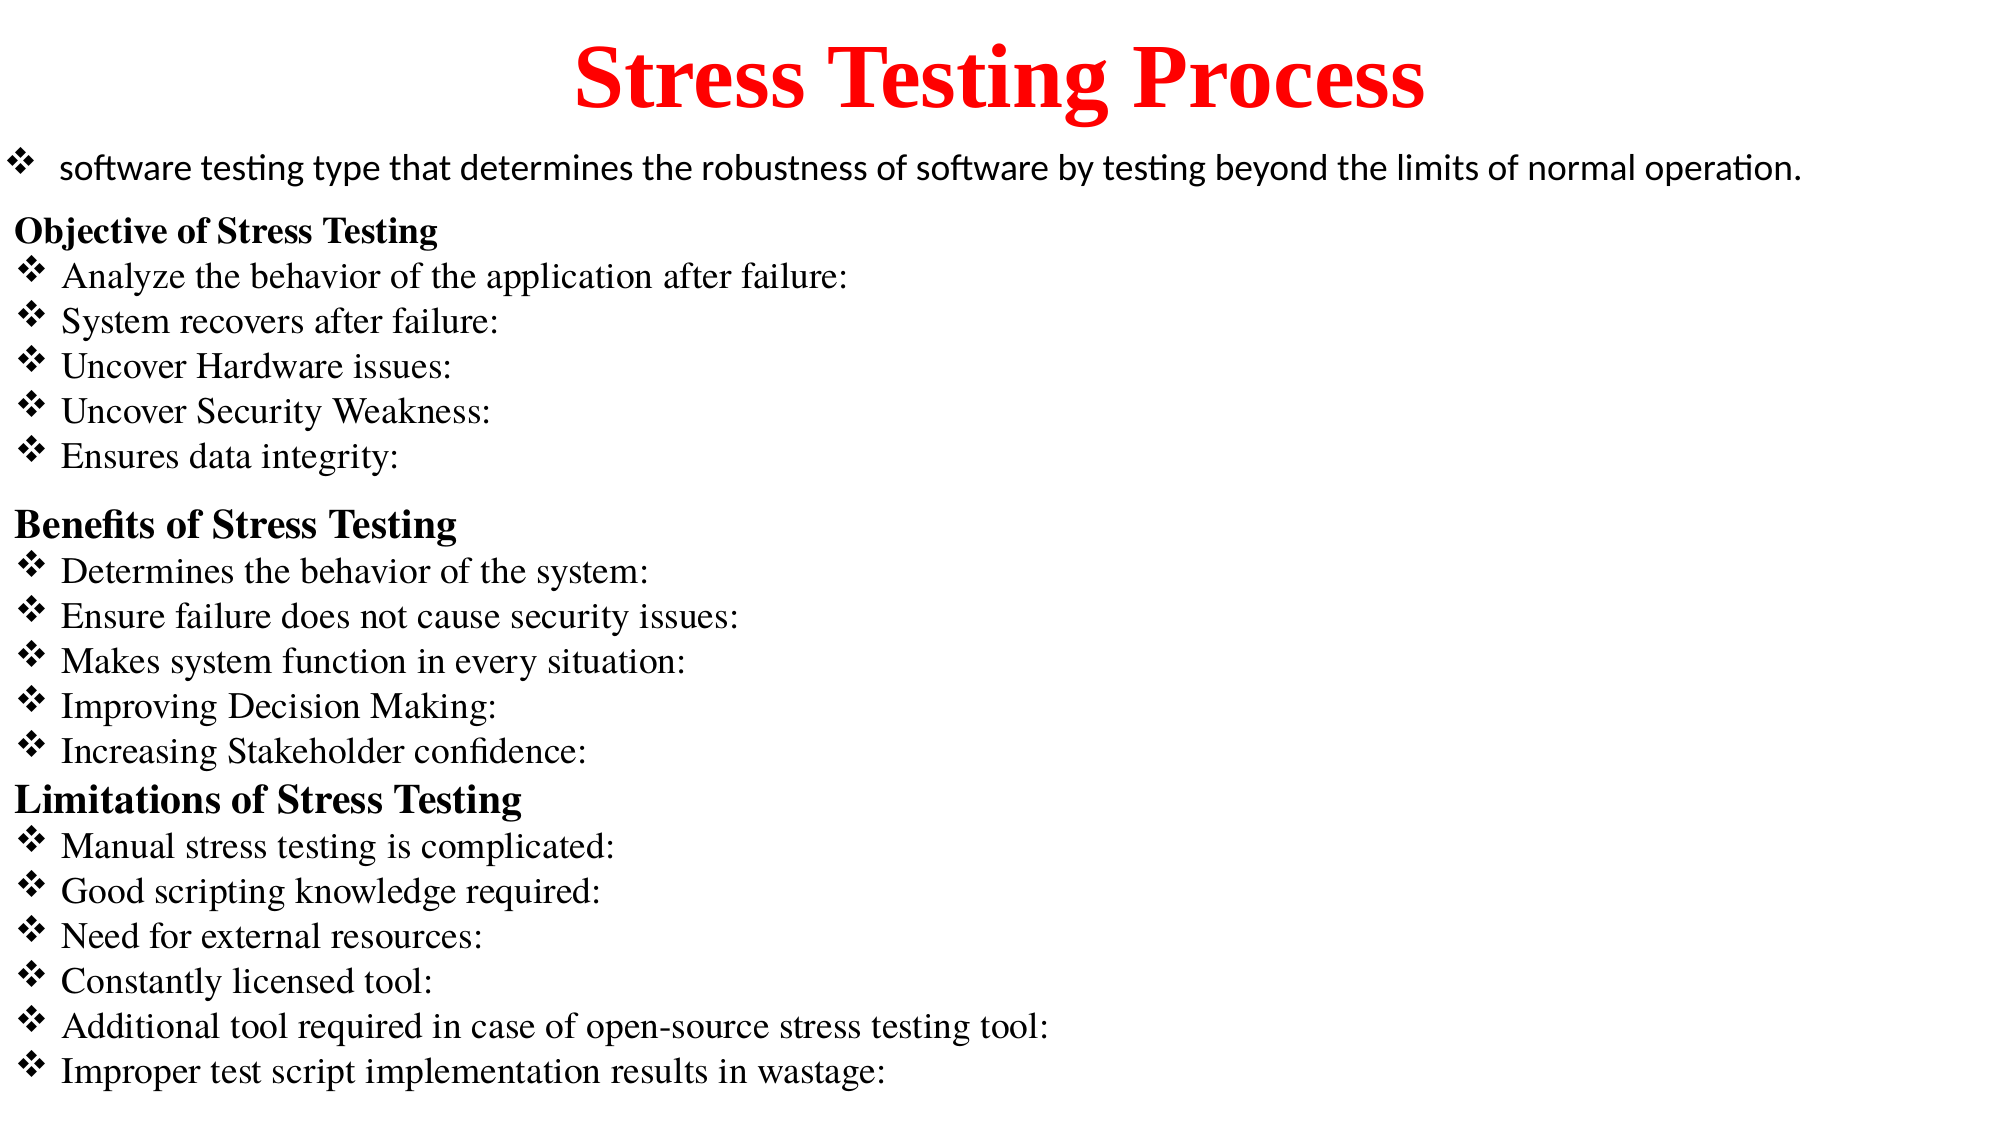

# Stress Testing Process
 software testing type that determines the robustness of software by testing beyond the limits of normal operation.
Objective of Stress Testing
Analyze the behavior of the application after failure:
System recovers after failure:
Uncover Hardware issues:
Uncover Security Weakness:
Ensures data integrity:
Benefits of Stress Testing
Determines the behavior of the system:
Ensure failure does not cause security issues:
Makes system function in every situation:
Improving Decision Making:
Increasing Stakeholder confidence:
Limitations of Stress Testing
Manual stress testing is complicated:
Good scripting knowledge required:
Need for external resources:
Constantly licensed tool:
Additional tool required in case of open-source stress testing tool:
Improper test script implementation results in wastage: